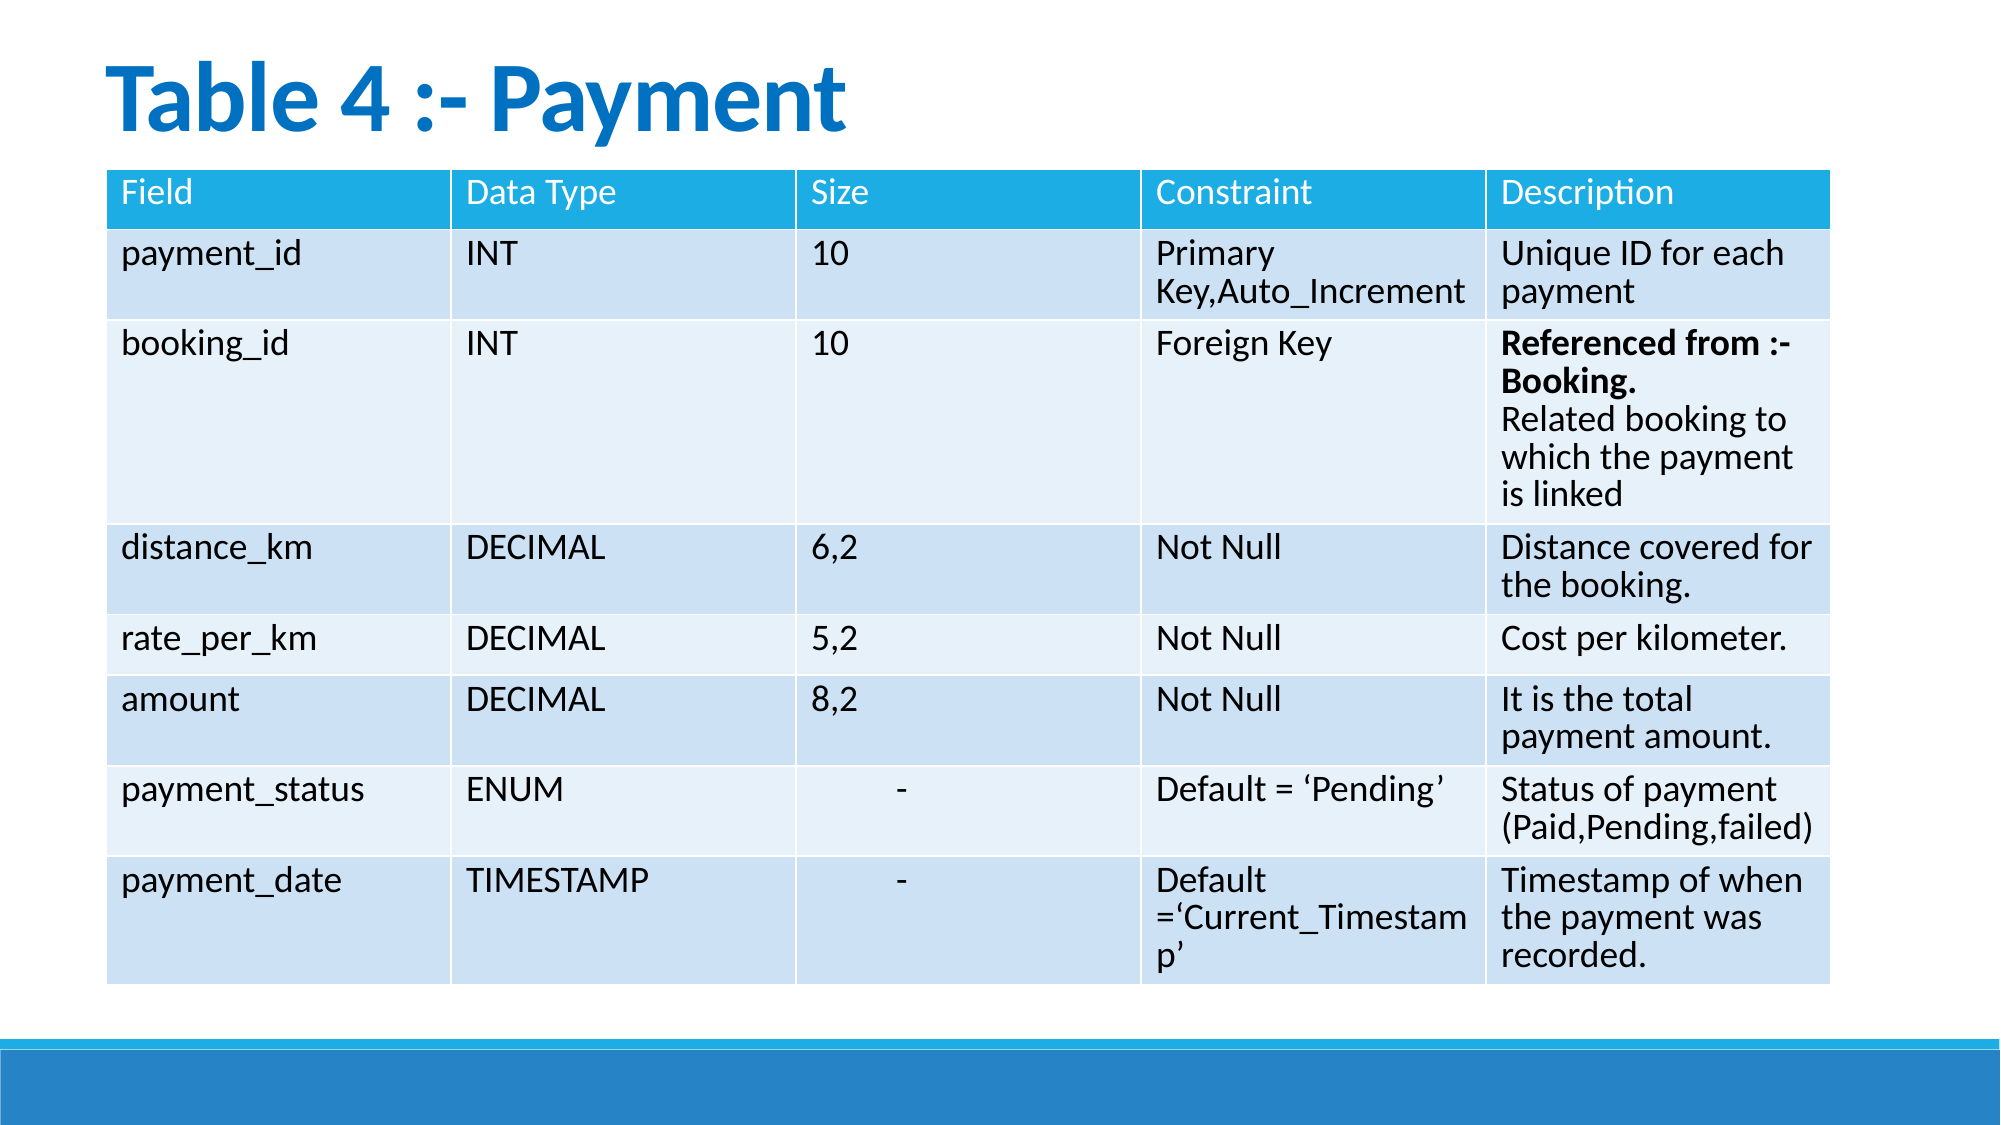

# Table 4 :- Payment
| Field | Data Type | Size | Constraint | Description |
| --- | --- | --- | --- | --- |
| payment\_id | INT | 10 | Primary Key,Auto\_Increment | Unique ID for each payment |
| booking\_id | INT | 10 | Foreign Key | Referenced from :- Booking. Related booking to which the payment is linked |
| distance\_km | DECIMAL | 6,2 | Not Null | Distance covered for the booking. |
| rate\_per\_km | DECIMAL | 5,2 | Not Null | Cost per kilometer. |
| amount | DECIMAL | 8,2 | Not Null | It is the total payment amount. |
| payment\_status | ENUM | - | Default = ‘Pending’ | Status of payment (Paid,Pending,failed) |
| payment\_date | TIMESTAMP | - | Default =‘Current\_Timestamp’ | Timestamp of when the payment was recorded. |